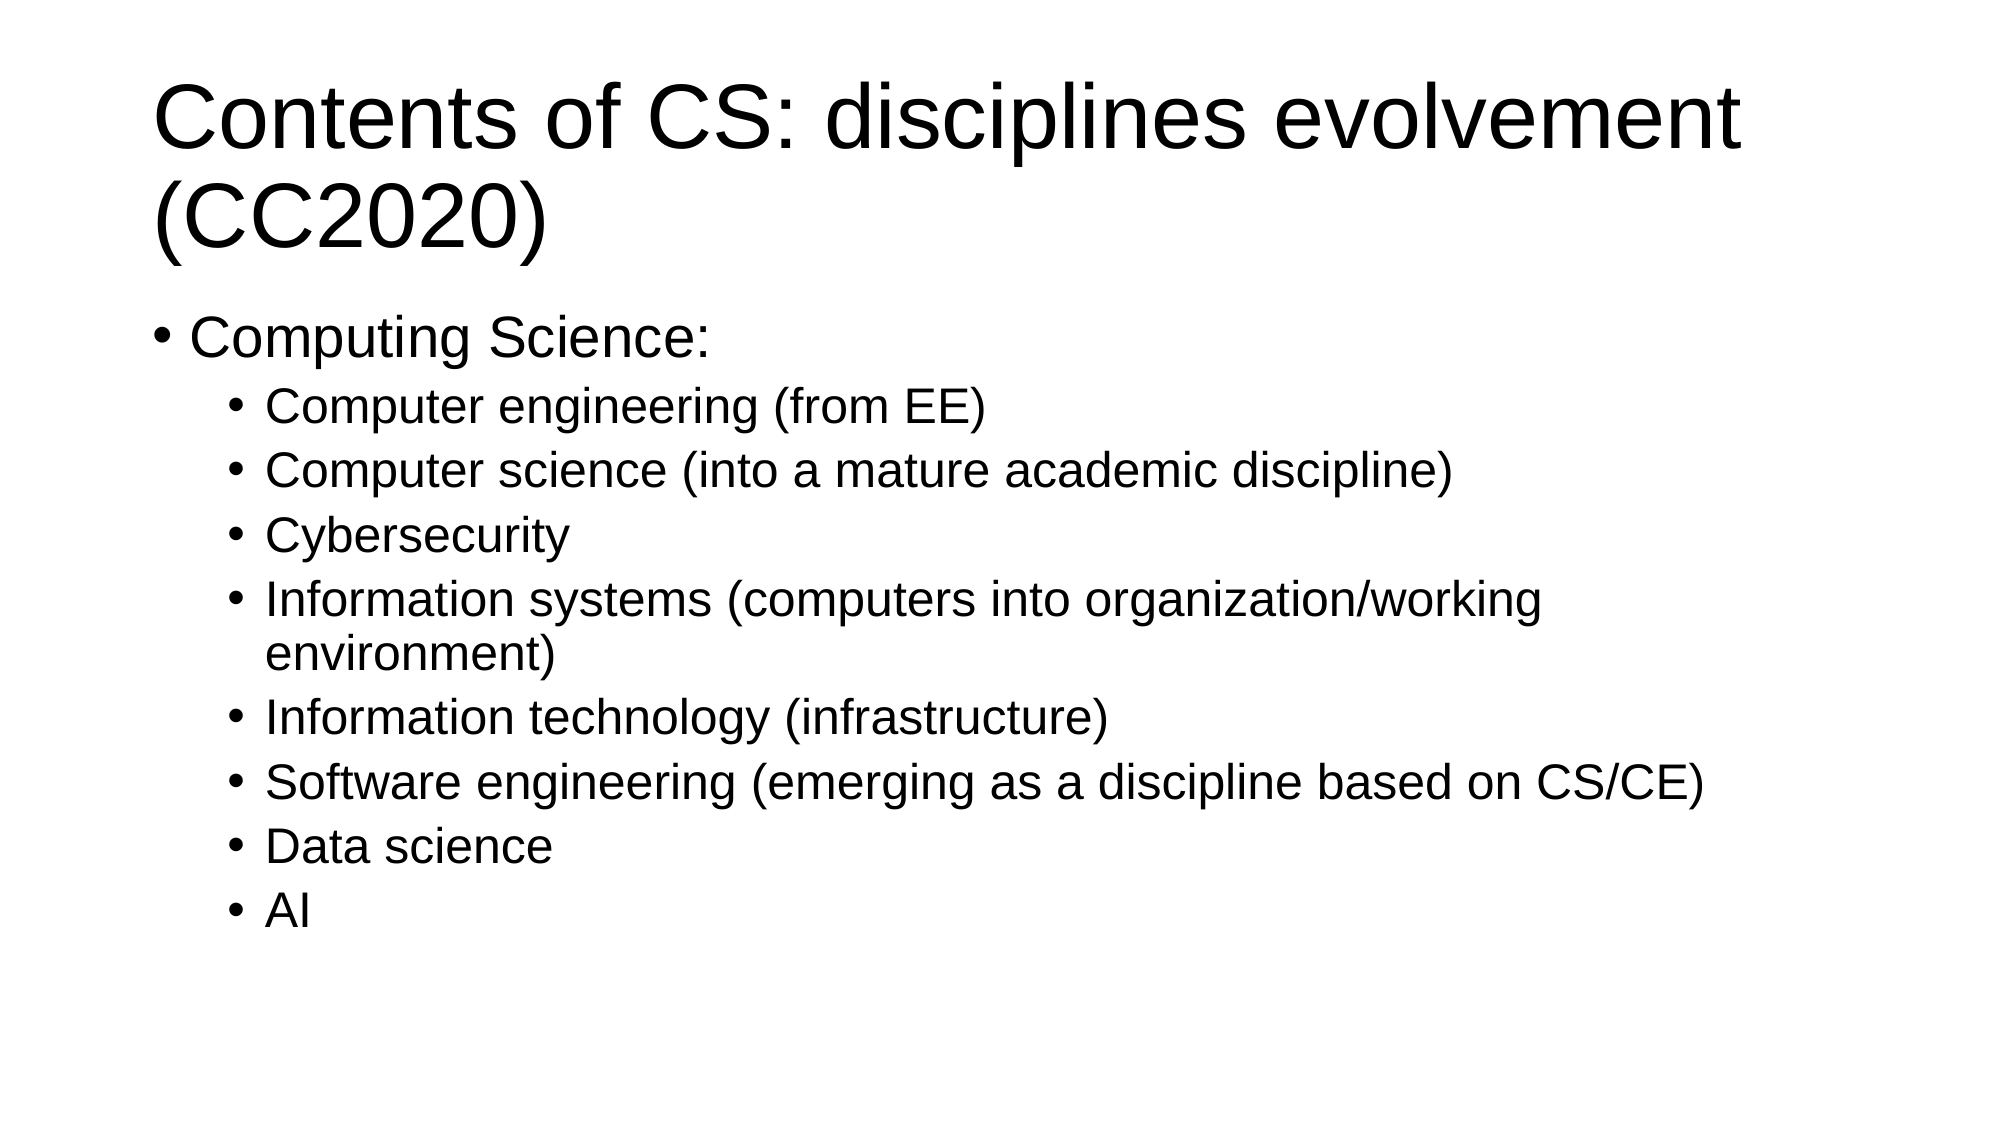

# Contents of CS: disciplines evolvement (CC2020)
Computing Science:
Computer engineering (from EE)
Computer science (into a mature academic discipline)
Cybersecurity
Information systems (computers into organization/working environment)
Information technology (infrastructure)
Software engineering (emerging as a discipline based on CS/CE)
Data science
AI